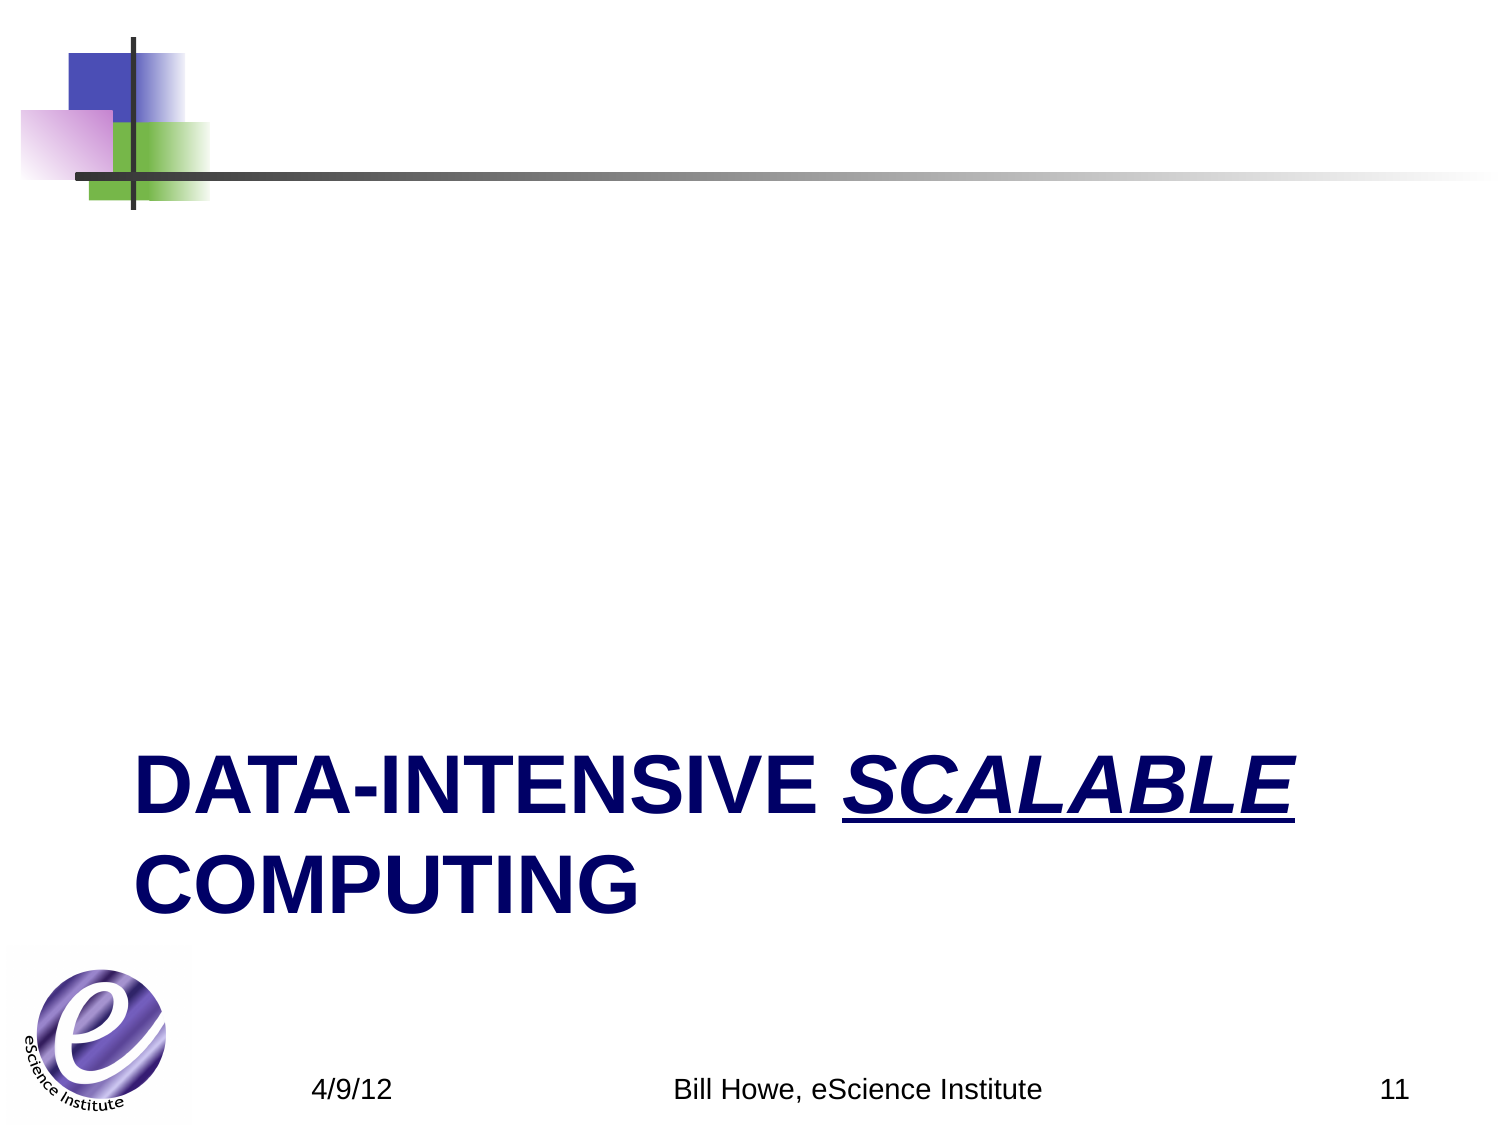

# Data-Intensive Scalable Computing
Bill Howe, eScience Institute
11
4/9/12